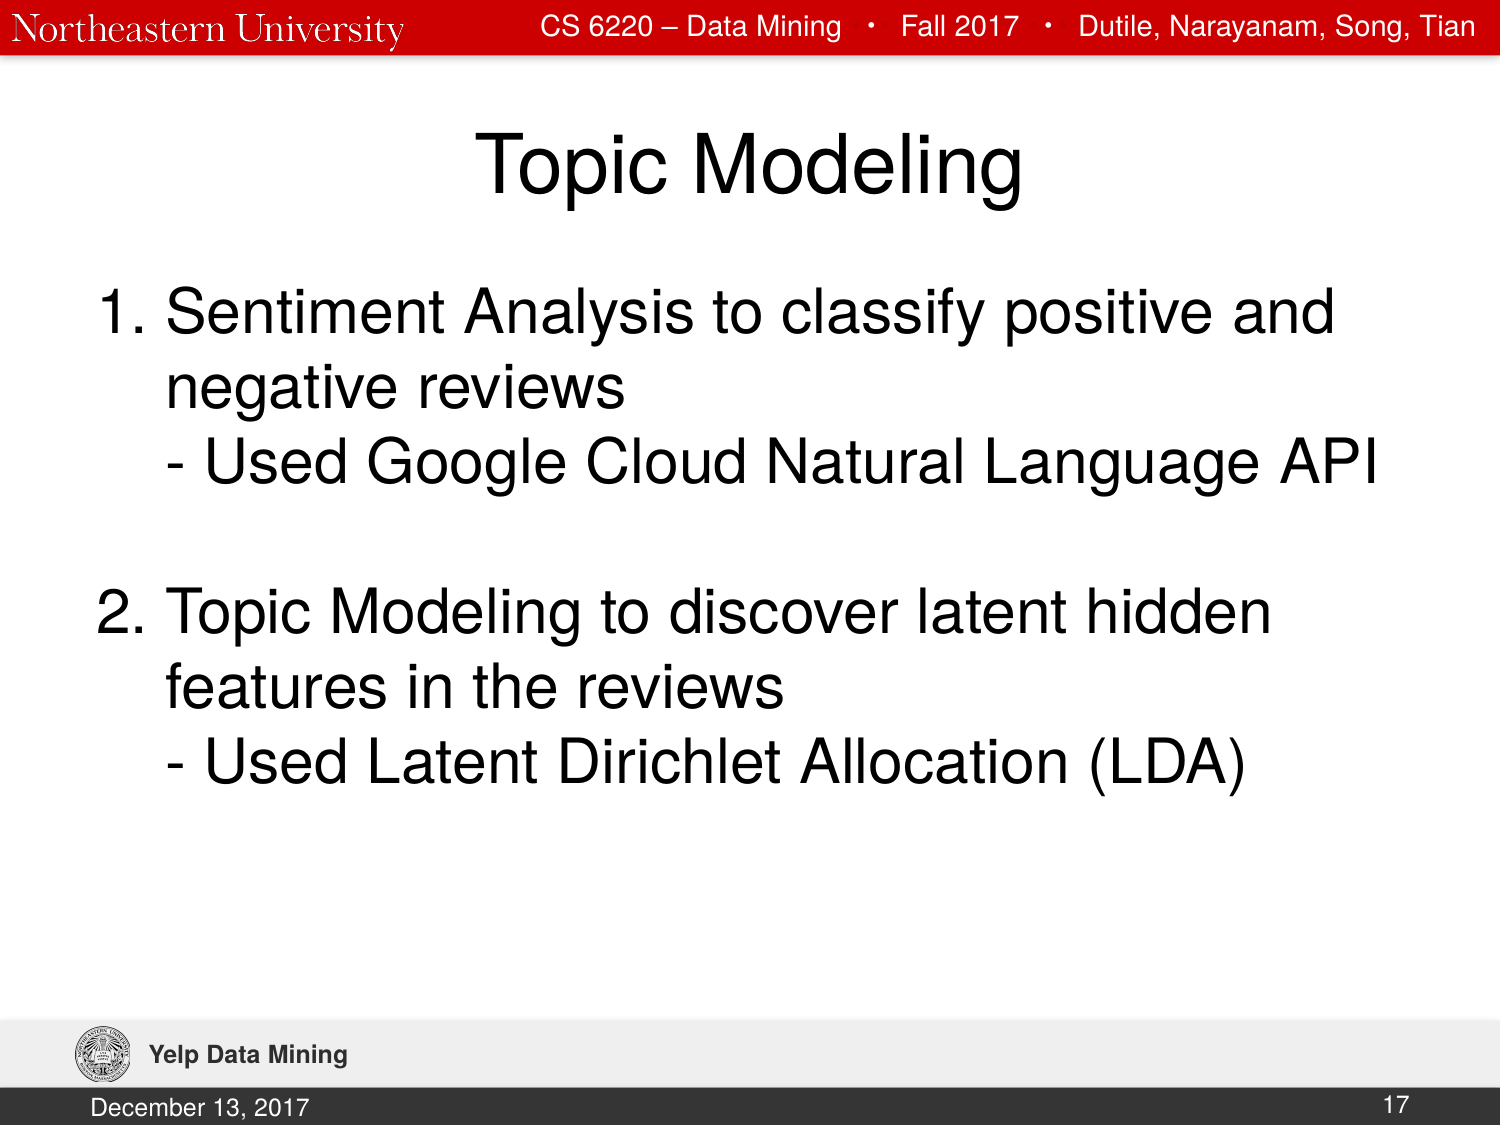

# Topic Modeling
Sentiment Analysis to classify positive and negative reviews
- Used Google Cloud Natural Language API

Topic Modeling to discover latent hidden features in the reviews
- Used Latent Dirichlet Allocation (LDA)

Yelp Data Mining
December 13, 2017
17